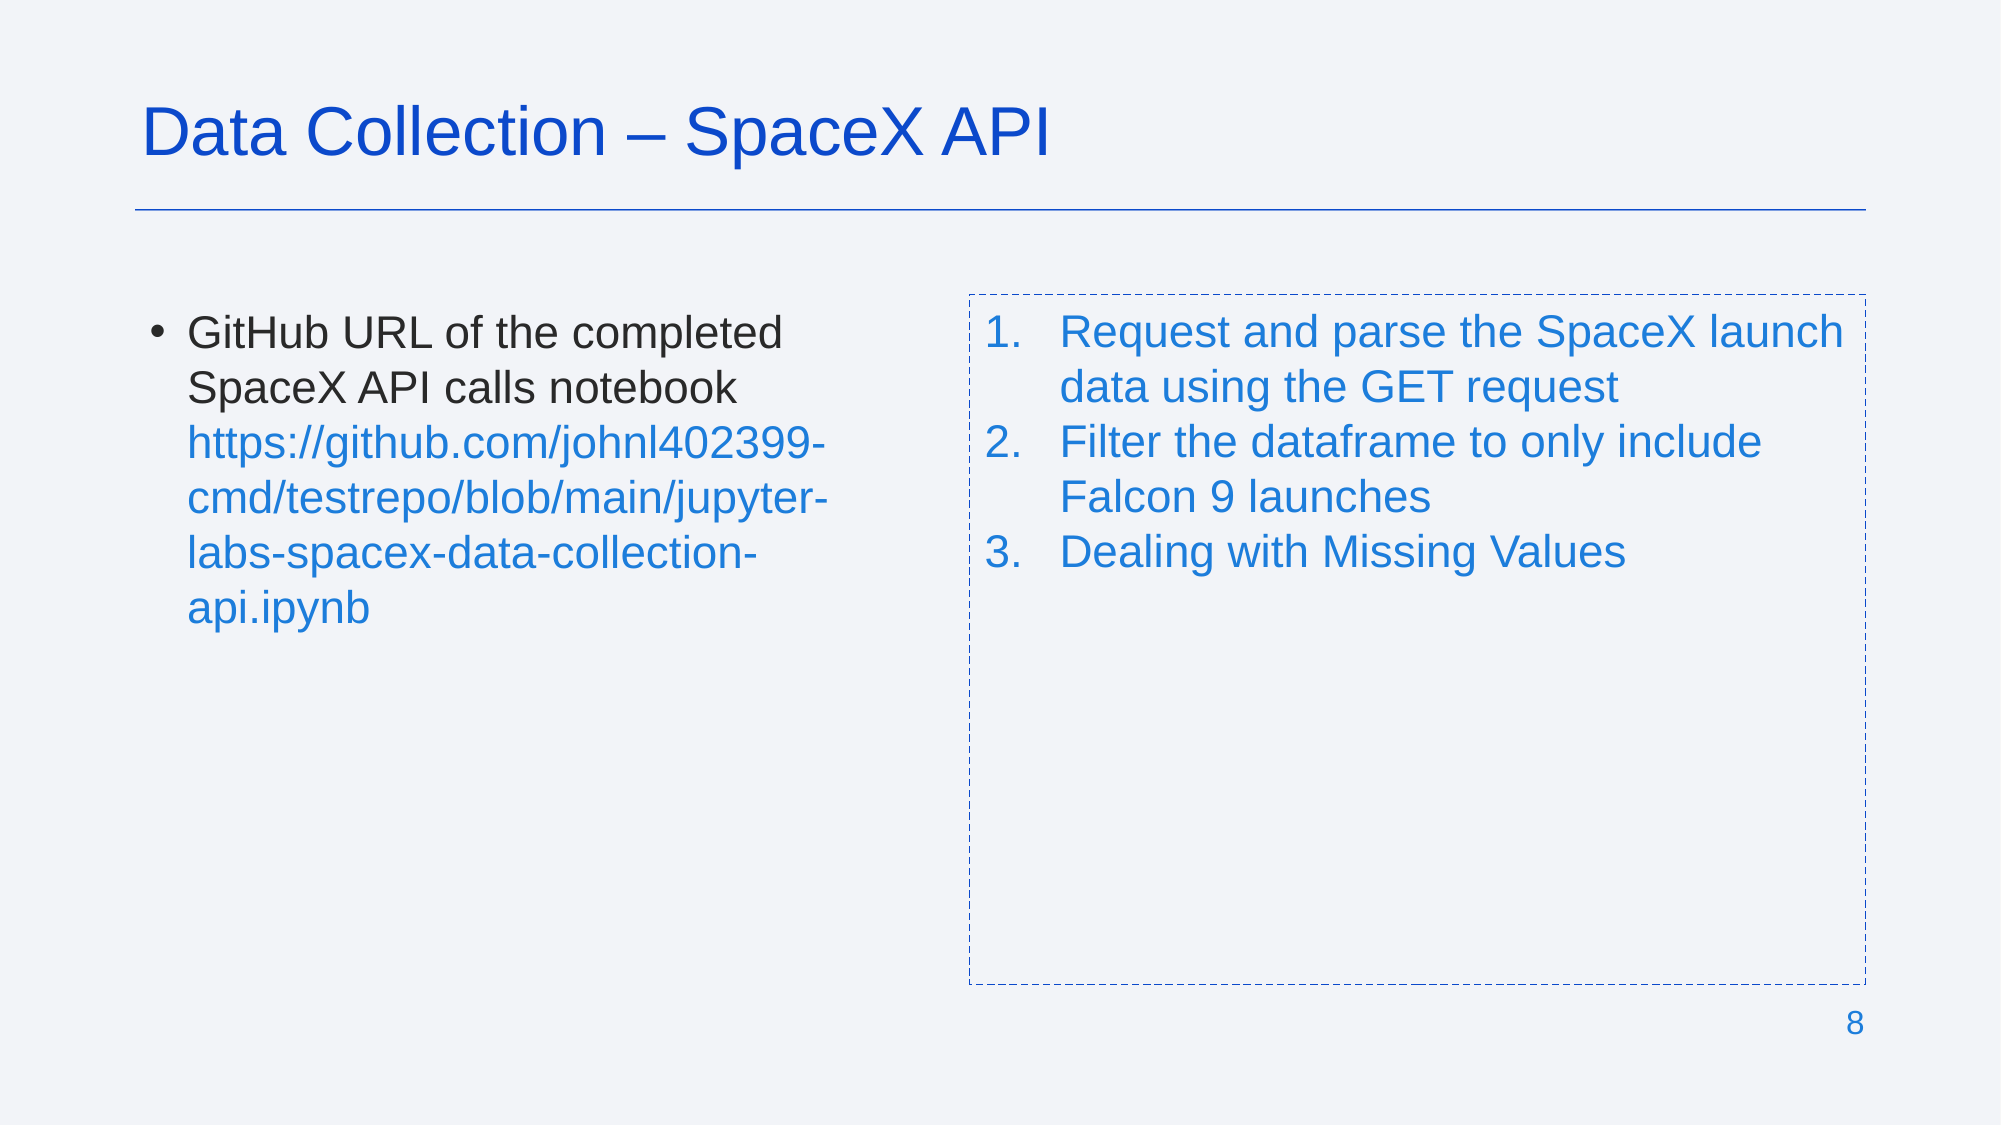

Data Collection – SpaceX API
Request and parse the SpaceX launch data using the GET request
Filter the dataframe to only include Falcon 9 launches
Dealing with Missing Values

GitHub URL of the completed SpaceX API calls notebook https://github.com/johnl402399-cmd/testrepo/blob/main/jupyter-labs-spacex-data-collection-api.ipynb

8